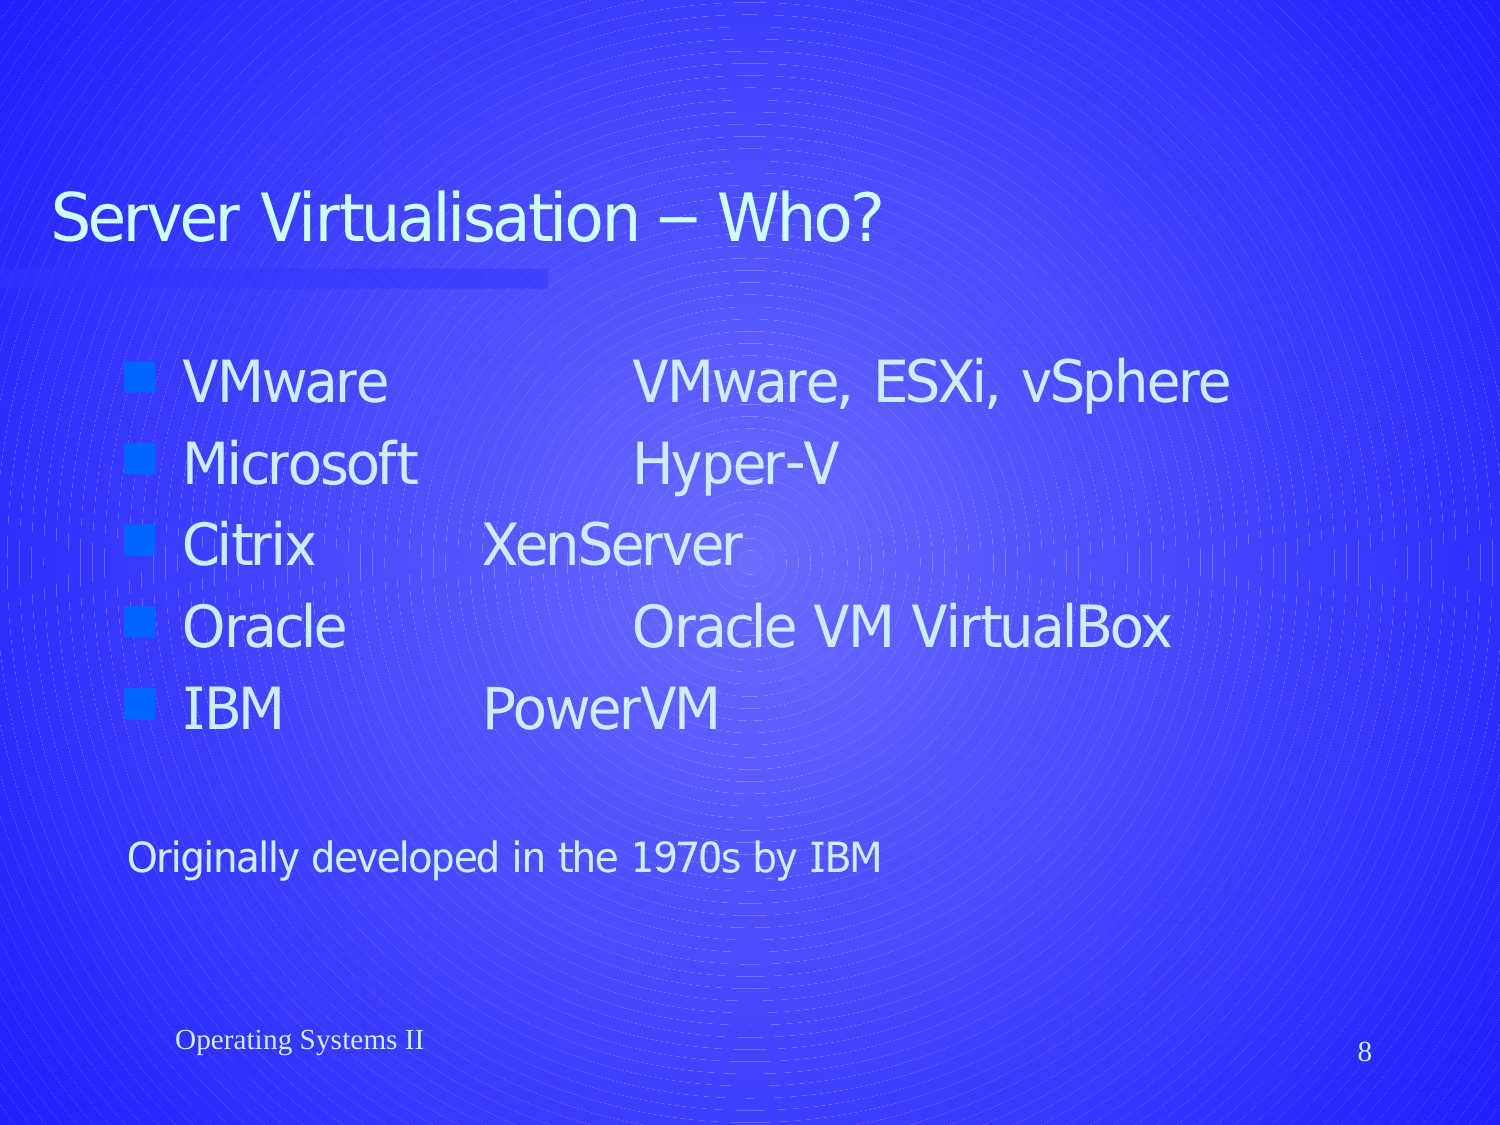

# Server Virtualisation – Who?
VMware		VMware, ESXi, vSphere
Microsoft		Hyper-V
Citrix		XenServer
Oracle		Oracle VM VirtualBox
IBM		PowerVM

Originally developed in the 1970s by IBM

Operating Systems II
8